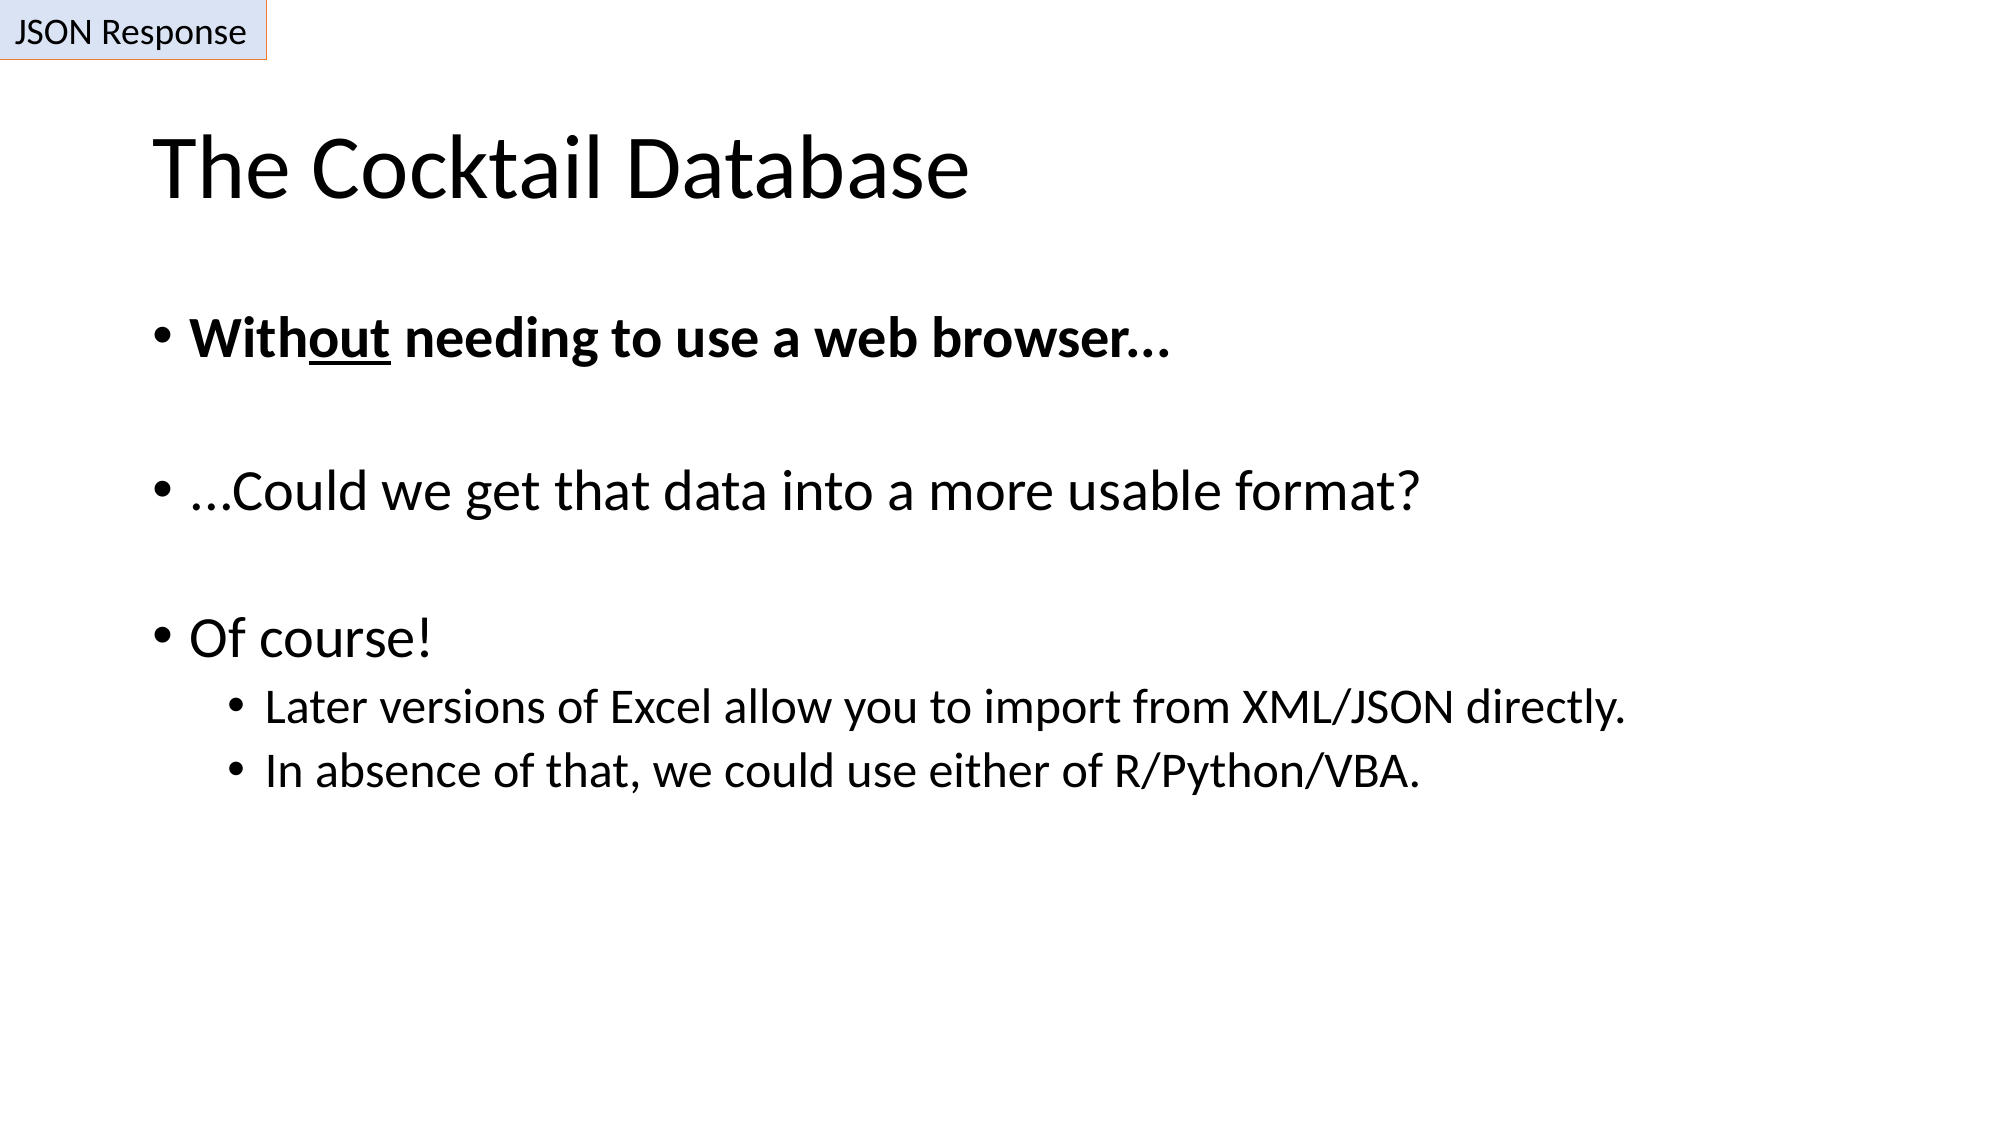

JSON Response
# The Cocktail Database
Without needing to use a web browser...
...Could we get that data into a more usable format?
Of course!
Later versions of Excel allow you to import from XML/JSON directly.
In absence of that, we could use either of R/Python/VBA.